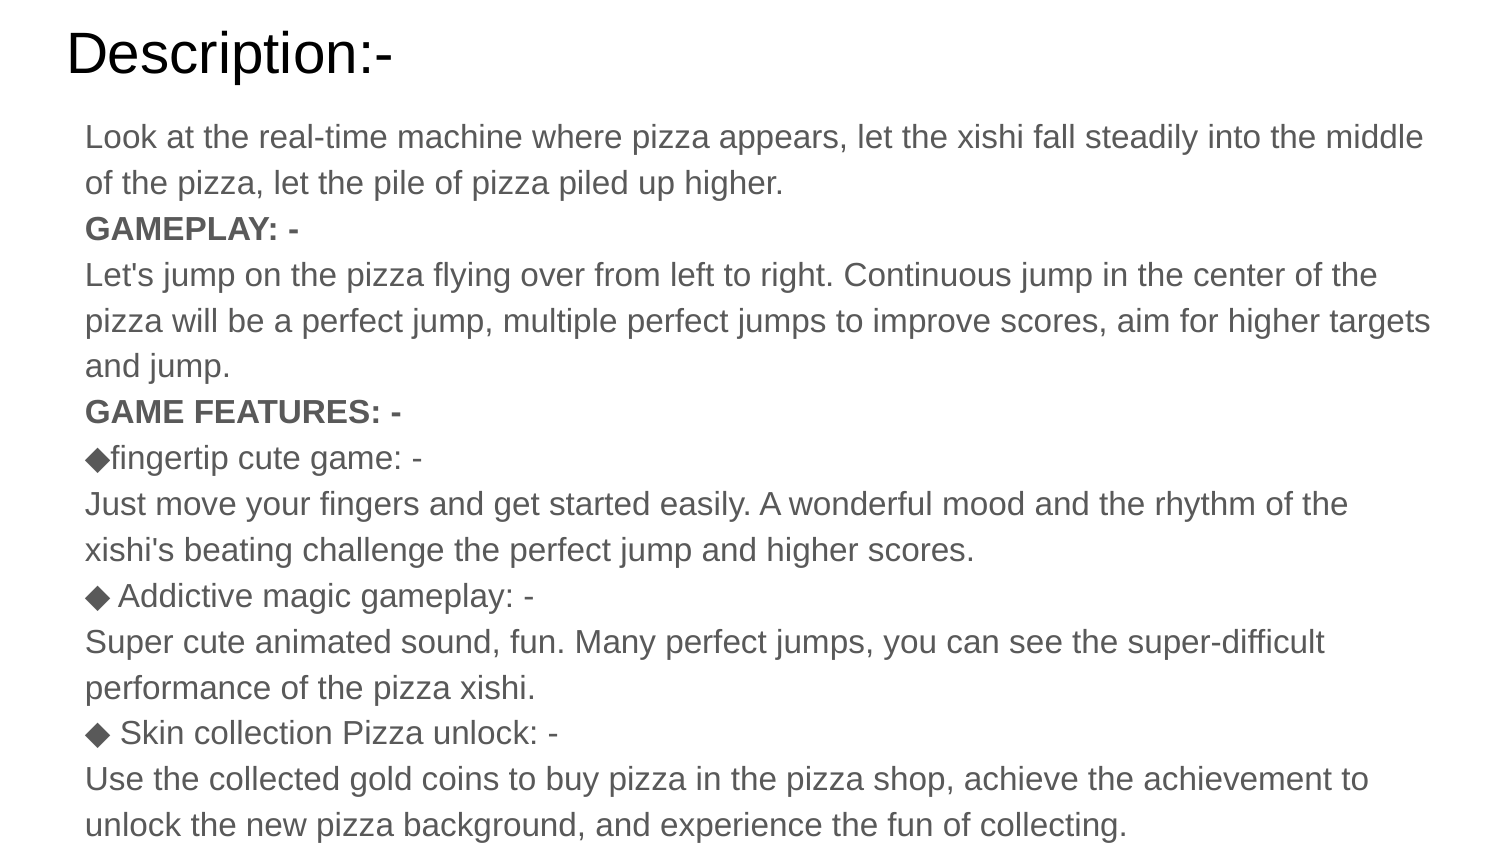

# Description:-
Look at the real-time machine where pizza appears, let the xishi fall steadily into the middle of the pizza, let the pile of pizza piled up higher.
GAMEPLAY: -
Let's jump on the pizza flying over from left to right. Continuous jump in the center of the pizza will be a perfect jump, multiple perfect jumps to improve scores, aim for higher targets and jump.
GAME FEATURES: -
◆fingertip cute game: -
Just move your fingers and get started easily. A wonderful mood and the rhythm of the xishi's beating challenge the perfect jump and higher scores.
◆ Addictive magic gameplay: -
Super cute animated sound, fun. Many perfect jumps, you can see the super-difficult performance of the pizza xishi.
◆ Skin collection Pizza unlock: -
Use the collected gold coins to buy pizza in the pizza shop, achieve the achievement to unlock the new pizza background, and experience the fun of collecting.